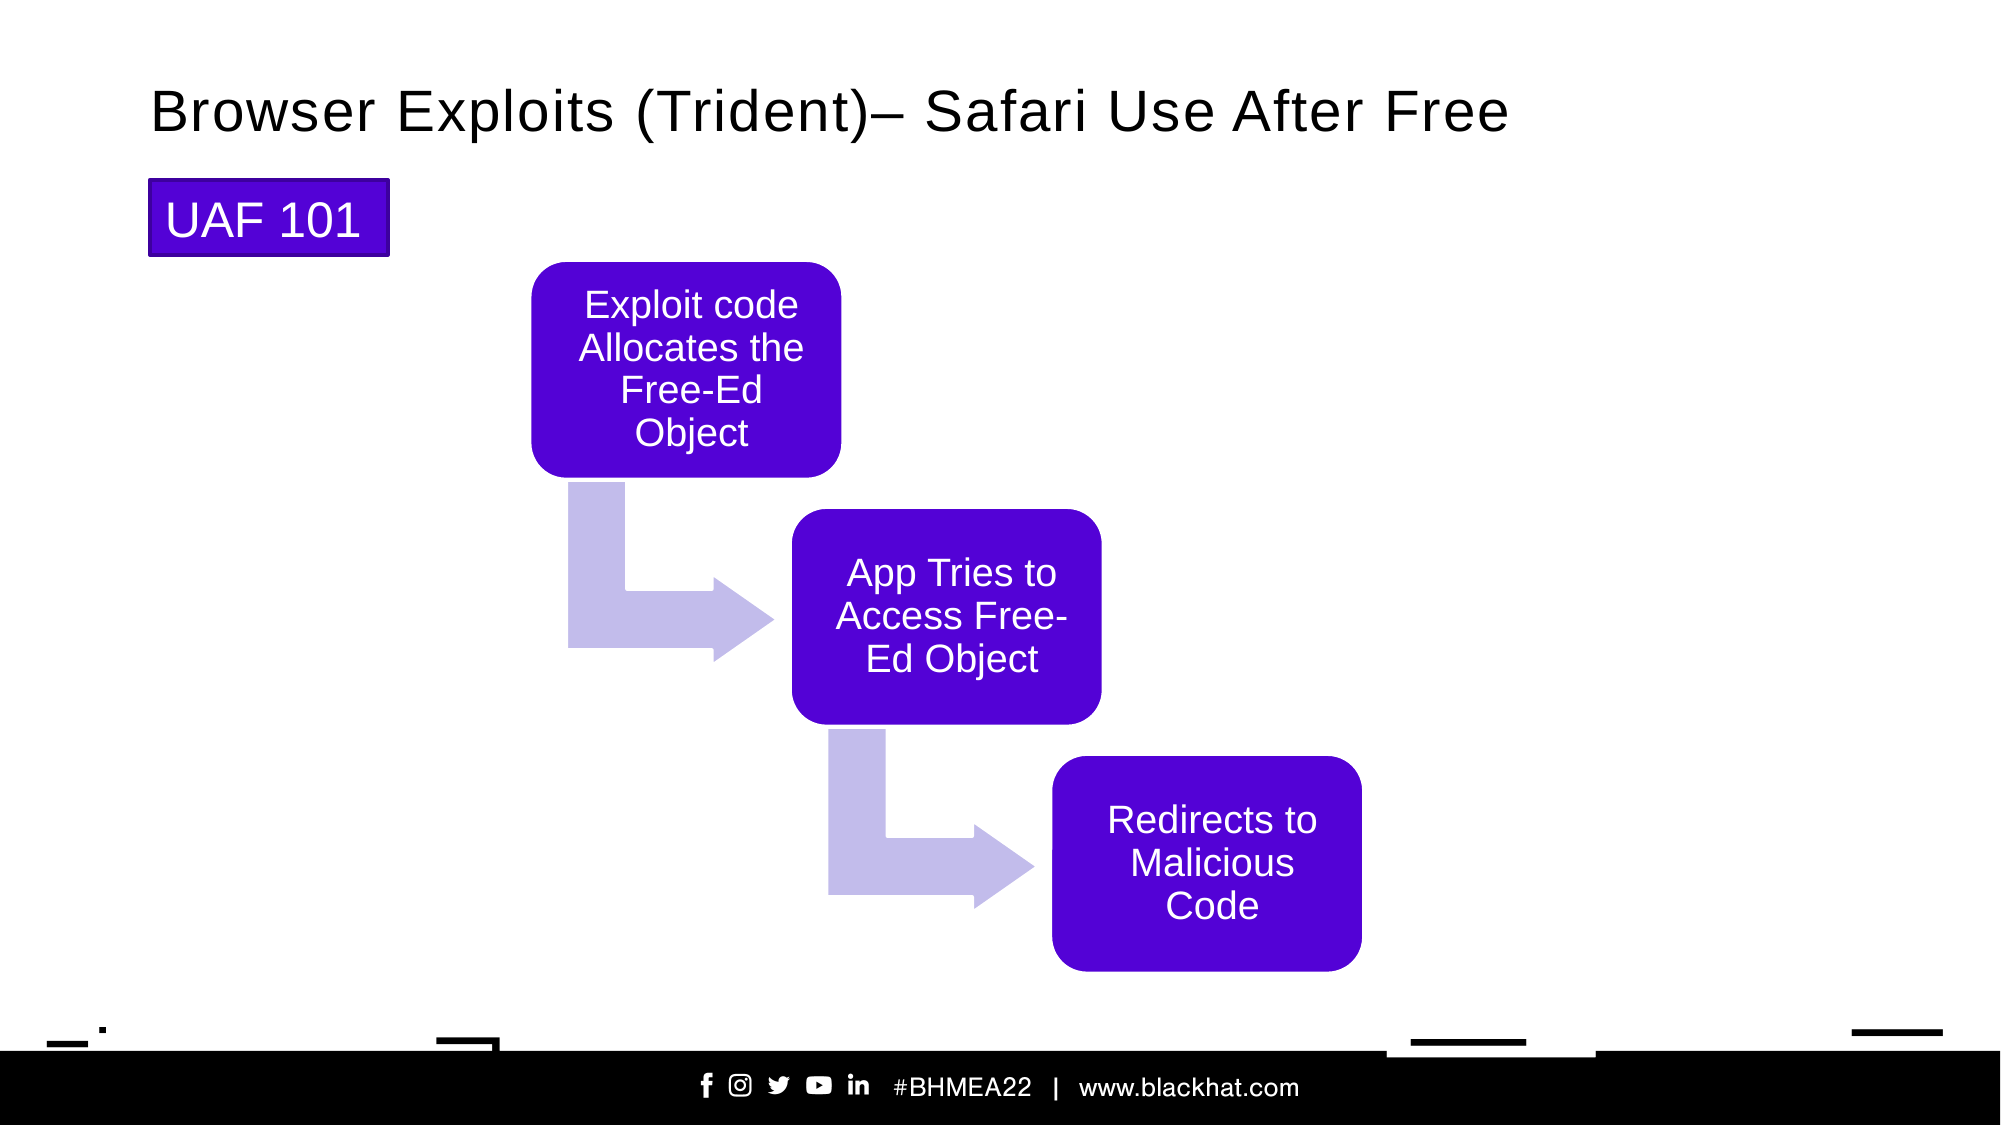

# Browser Exploits (Trident)– Safari Use After Free
UAF 101
Exploit code Allocates the Free-Ed Object
App Tries to Access Free-Ed Object
Redirects to Malicious Code